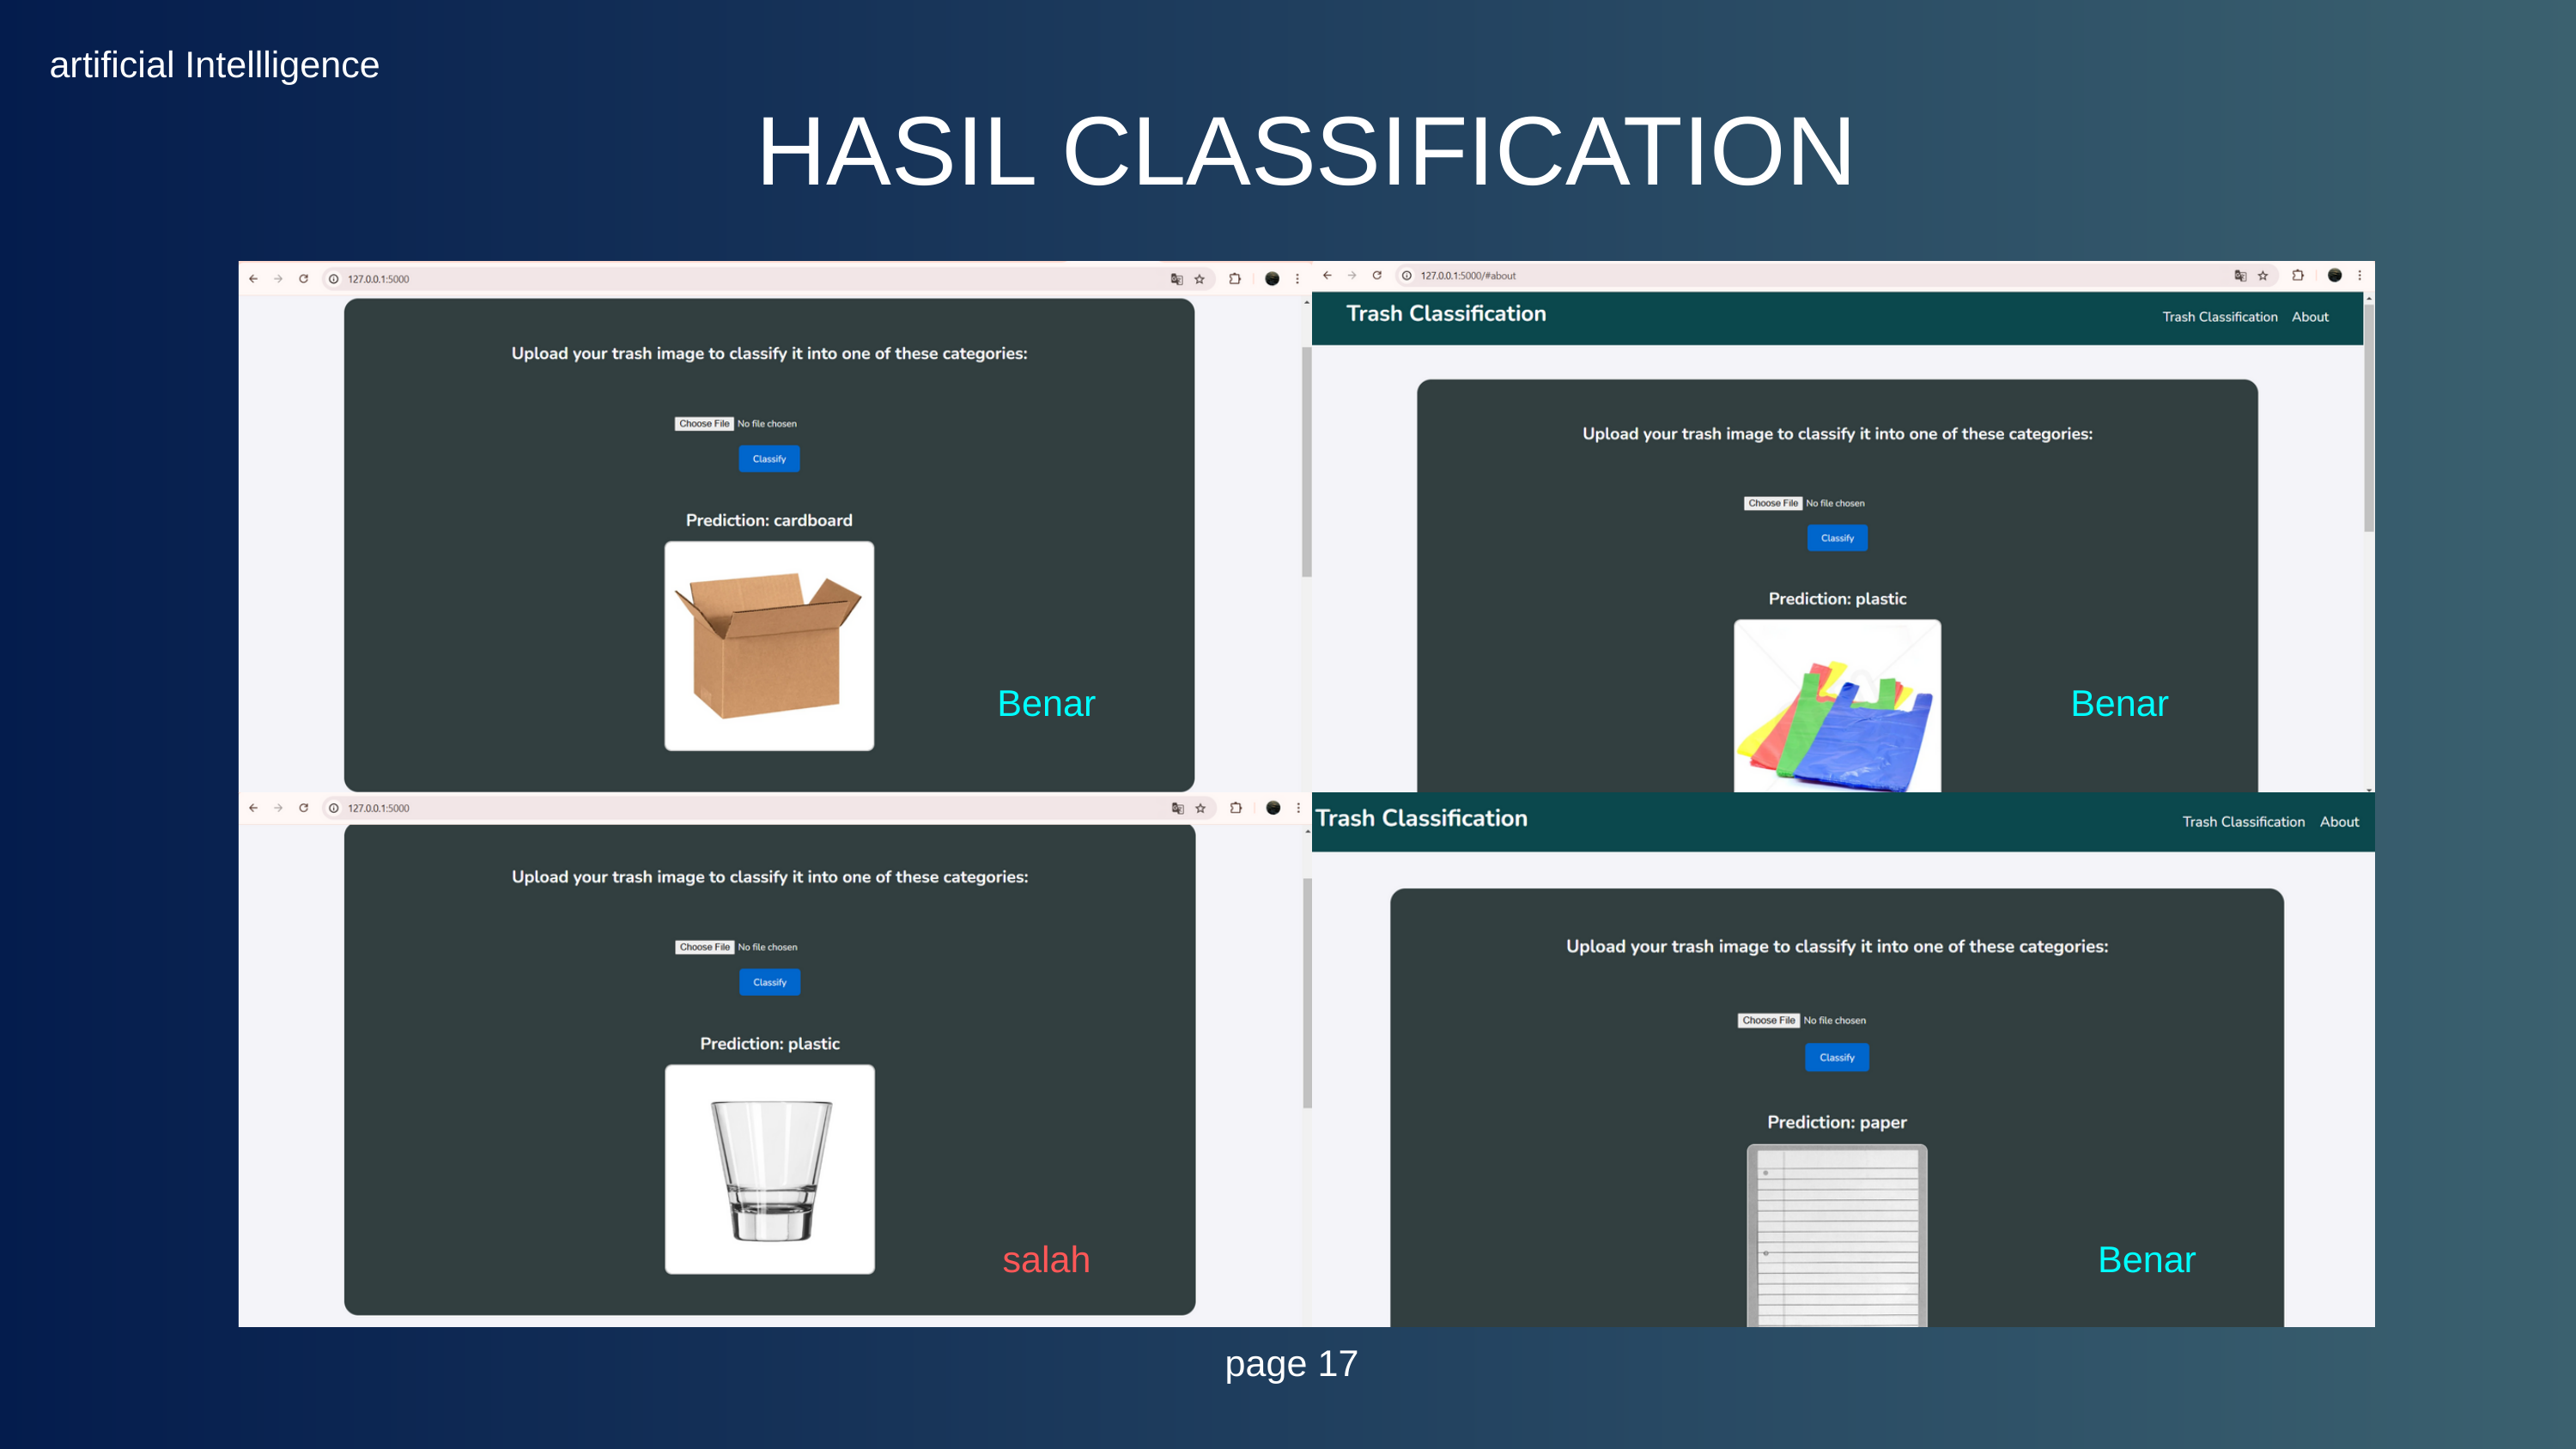

artificial Intellligence
HASIL CLASSIFICATION

Benar
Benar

salah
Benar
page 17